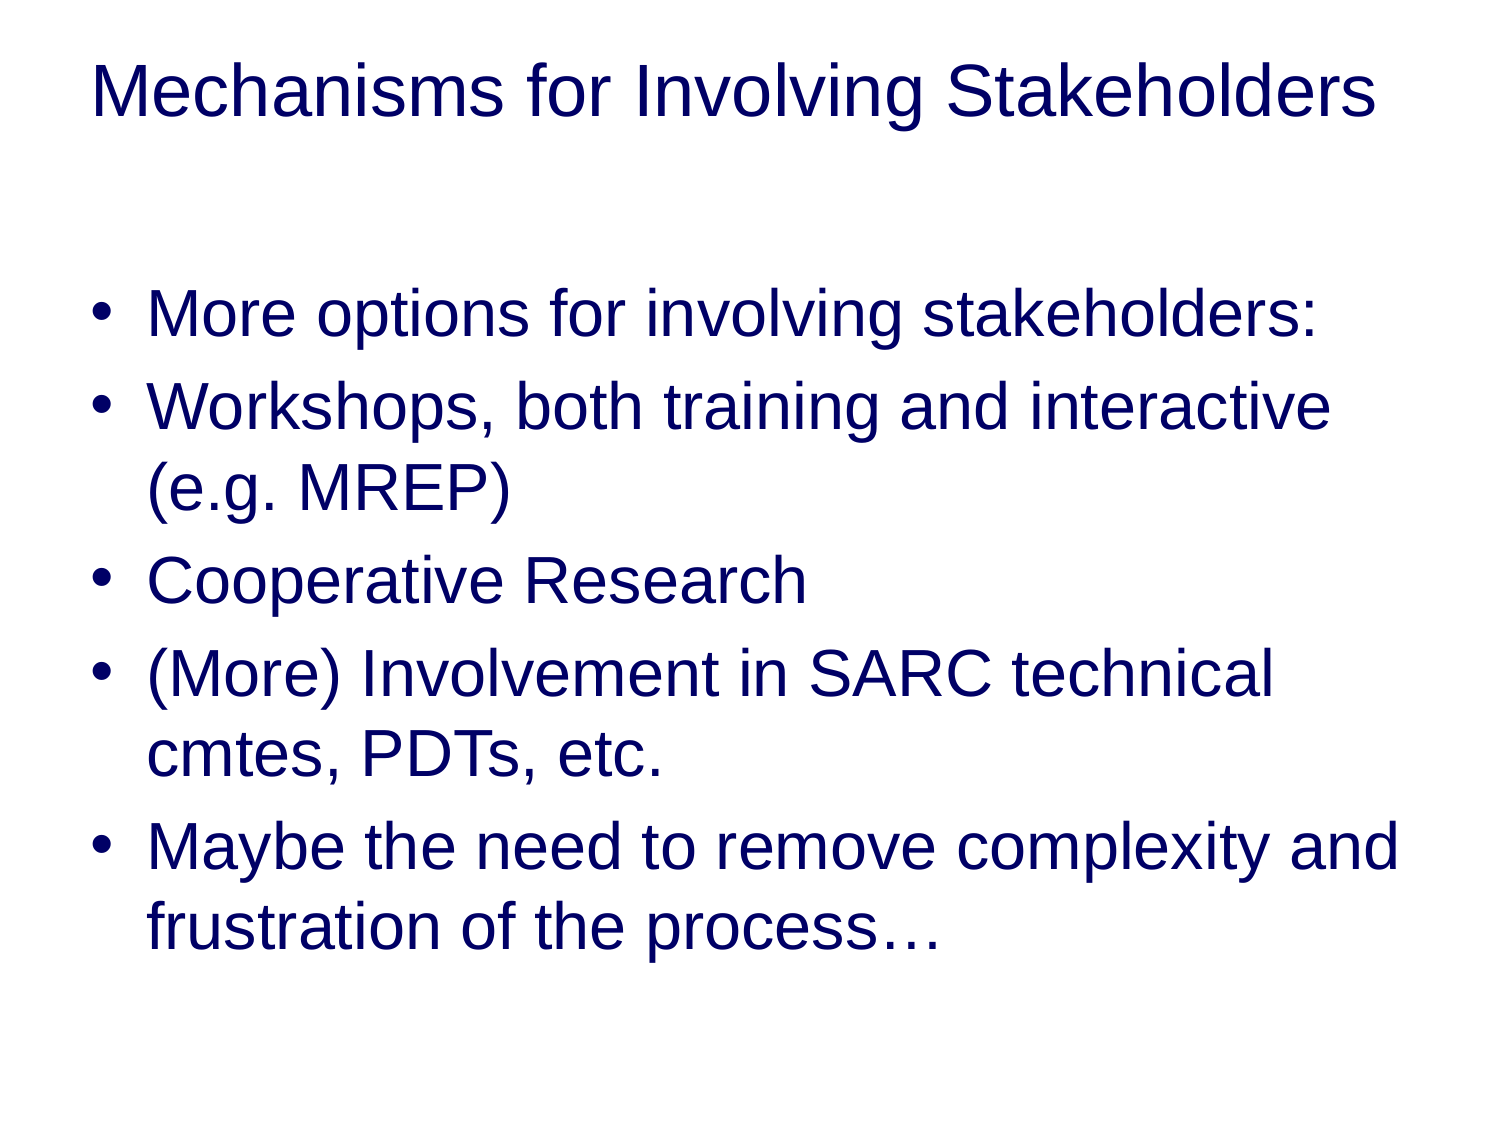

# Mechanisms for Involving Stakeholders
More options for involving stakeholders:
Workshops, both training and interactive (e.g. MREP)
Cooperative Research
(More) Involvement in SARC technical cmtes, PDTs, etc.
Maybe the need to remove complexity and frustration of the process…